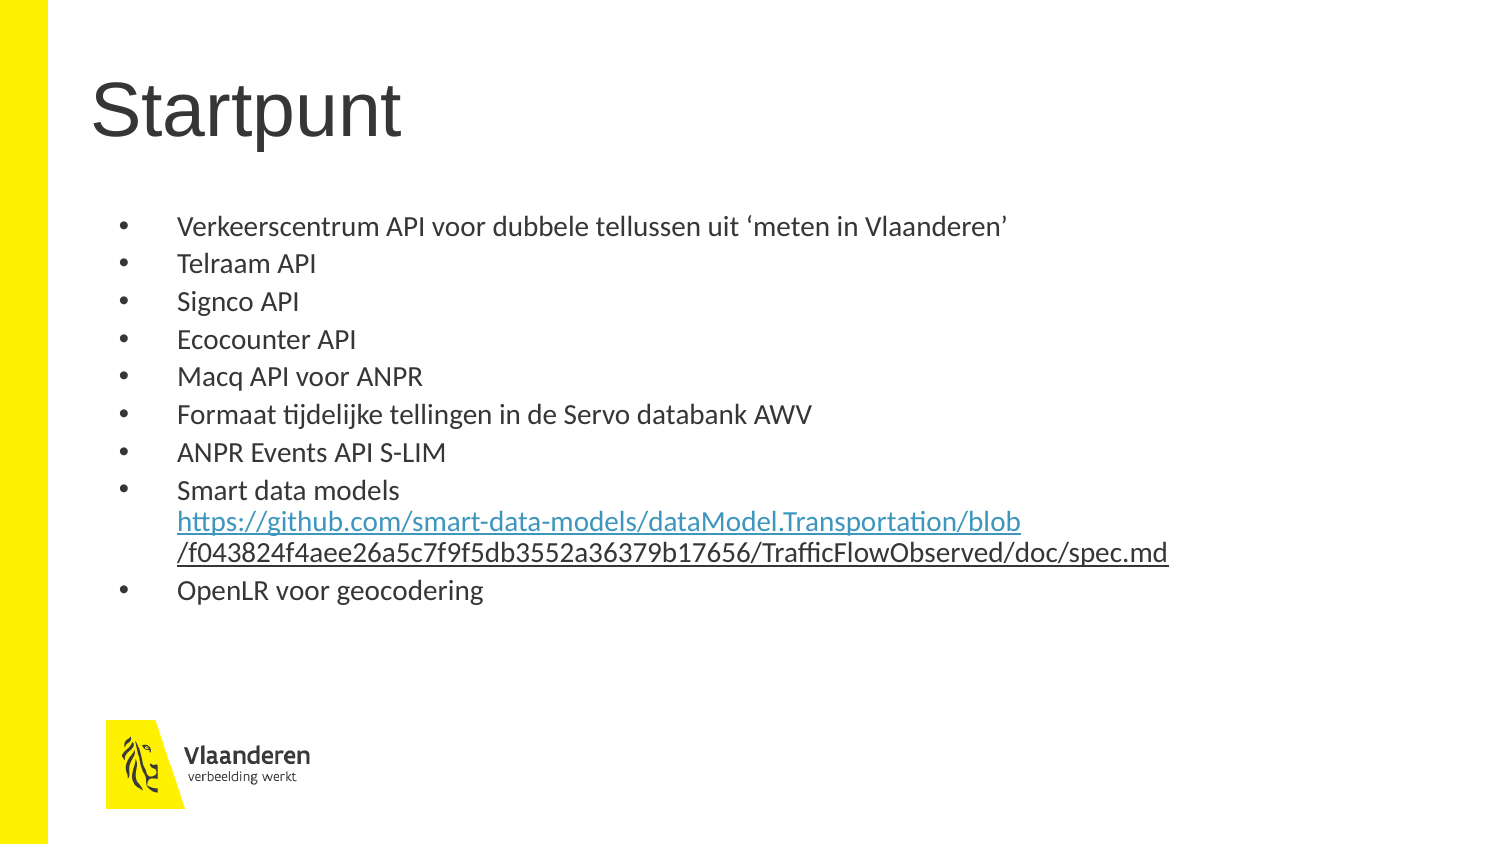

# Startpunt
Verkeerscentrum API voor dubbele tellussen uit ‘meten in Vlaanderen’
Telraam API
Signco API
Ecocounter API
Macq API voor ANPR
Formaat tijdelijke tellingen in de Servo databank AWV
ANPR Events API S-LIM
Smart data models https://github.com/smart-data-models/dataModel.Transportation/blob/f043824f4aee26a5c7f9f5db3552a36379b17656/TrafficFlowObserved/doc/spec.md
OpenLR voor geocodering